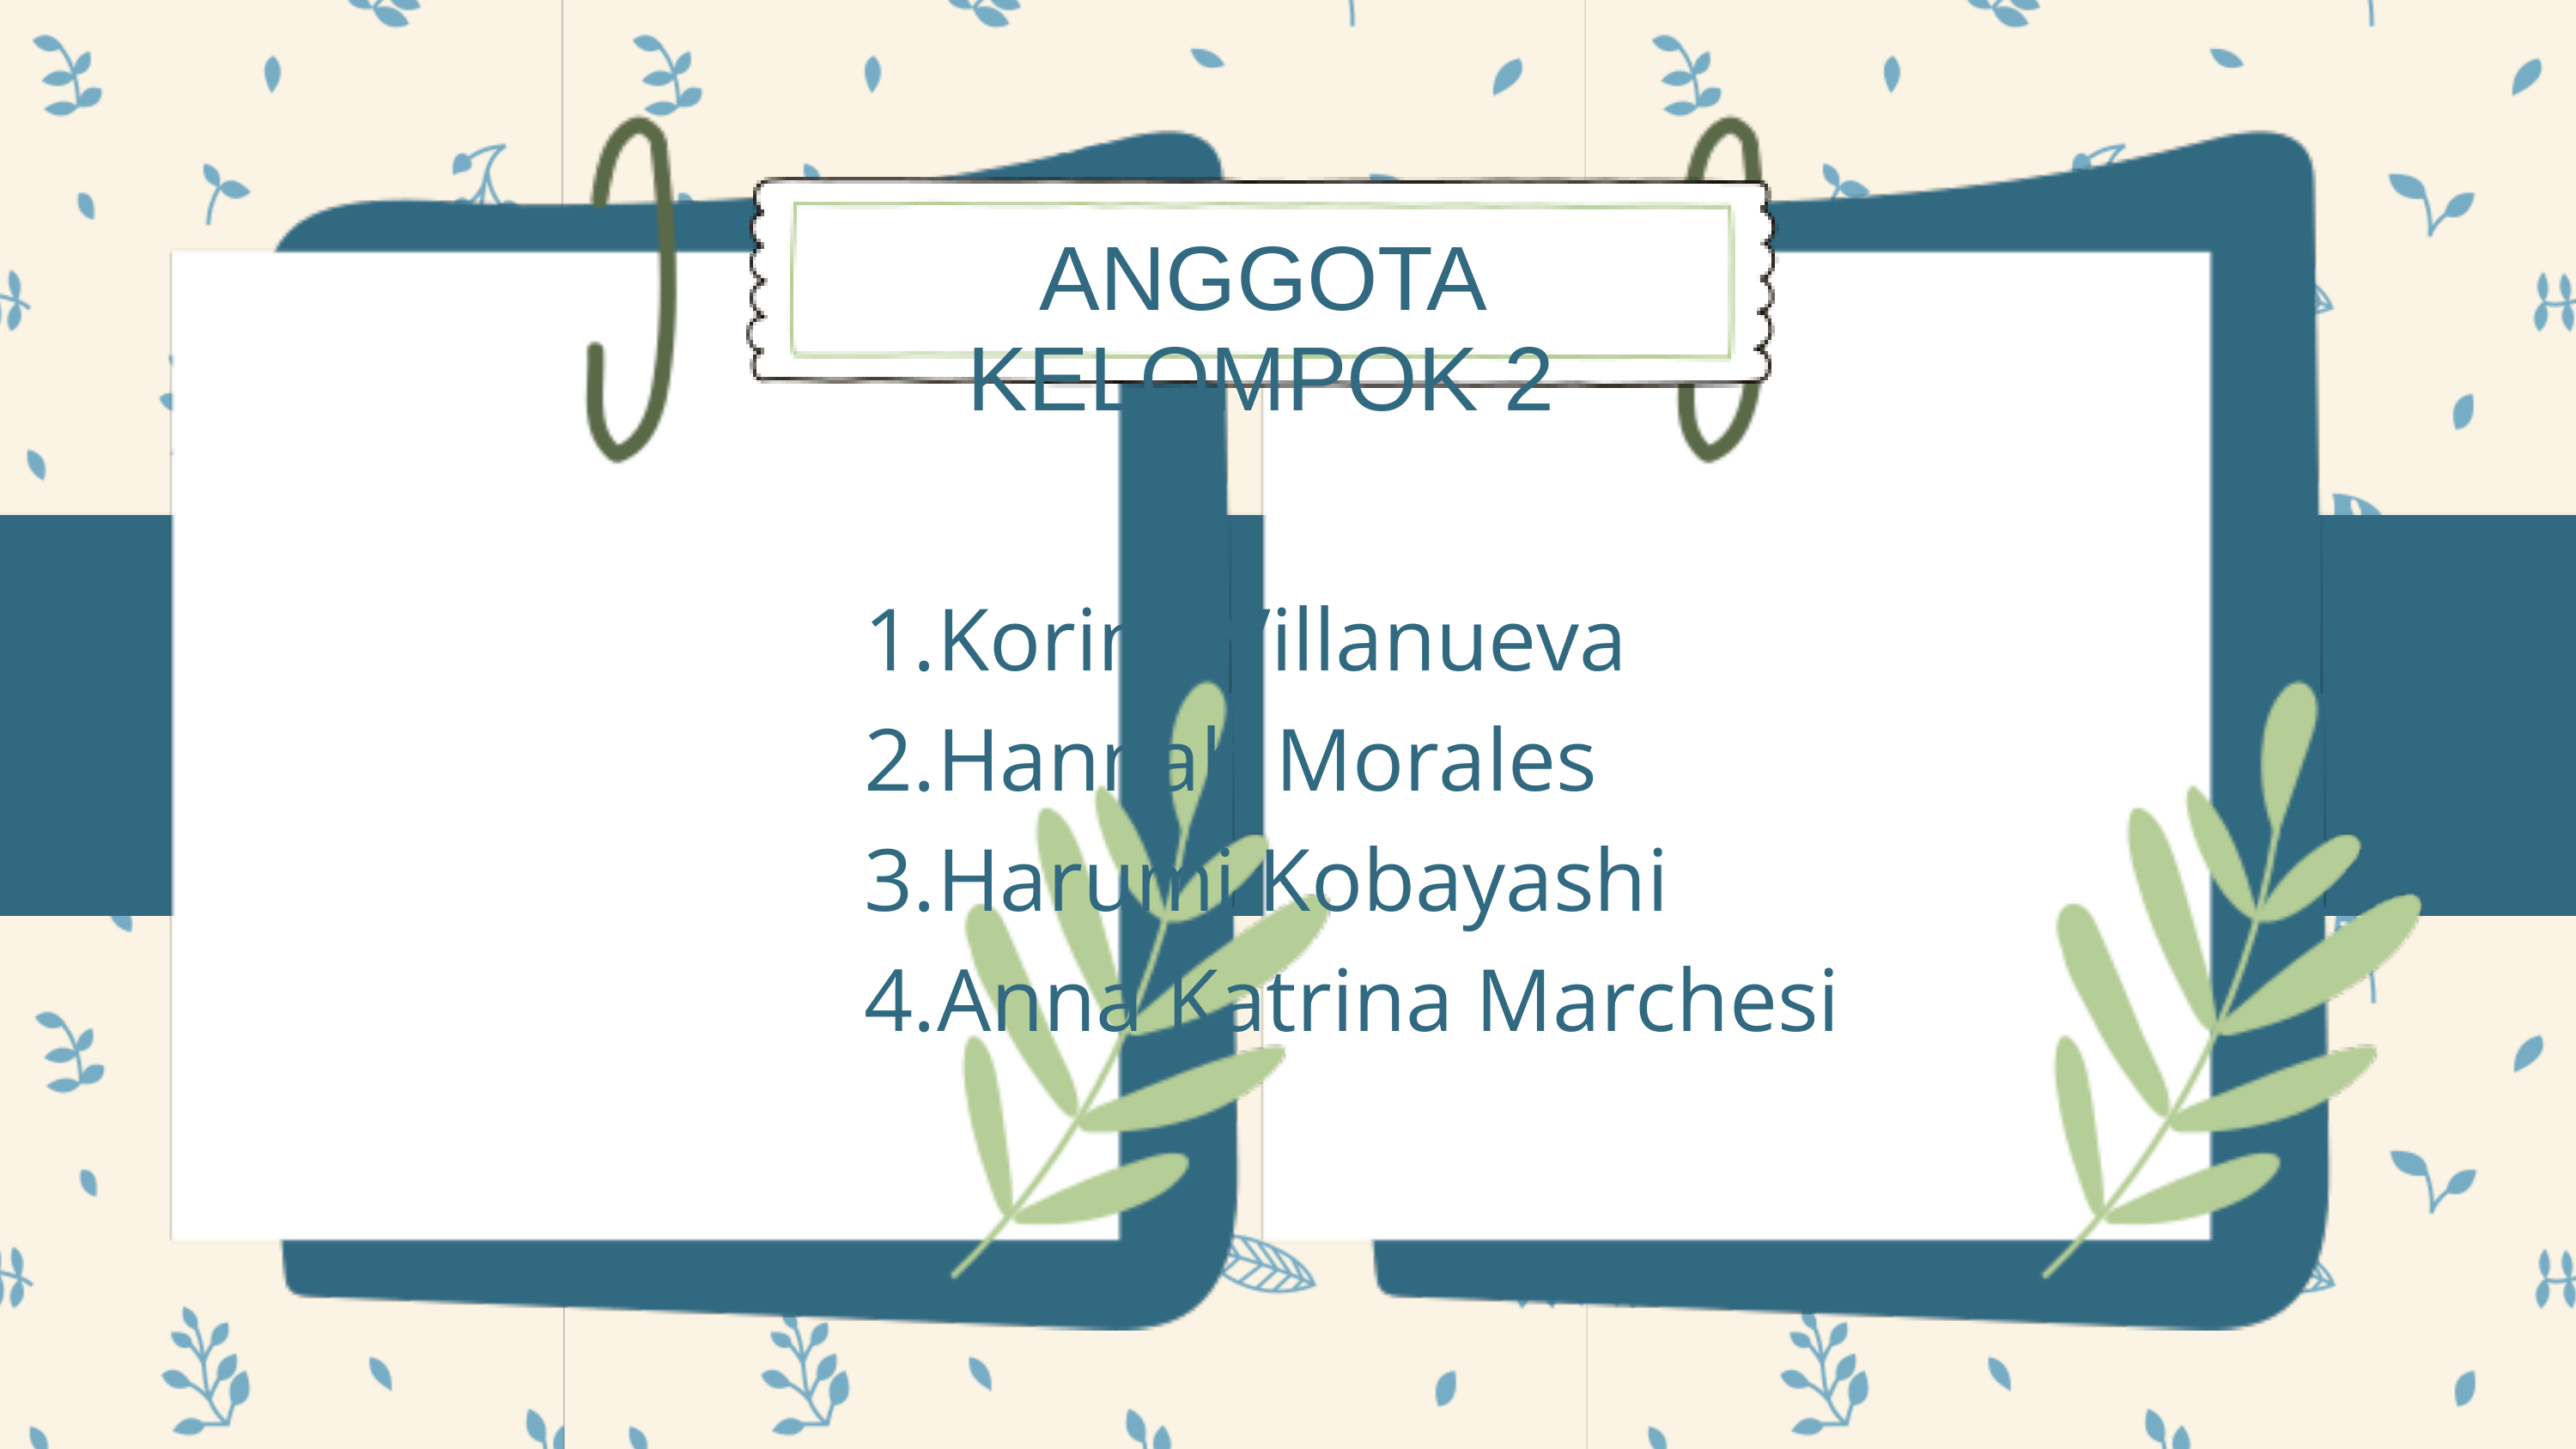

ANGGOTA KELOMPOK 2
Korina Villanueva
Hannah Morales
Harumi Kobayashi
Anna Katrina Marchesi